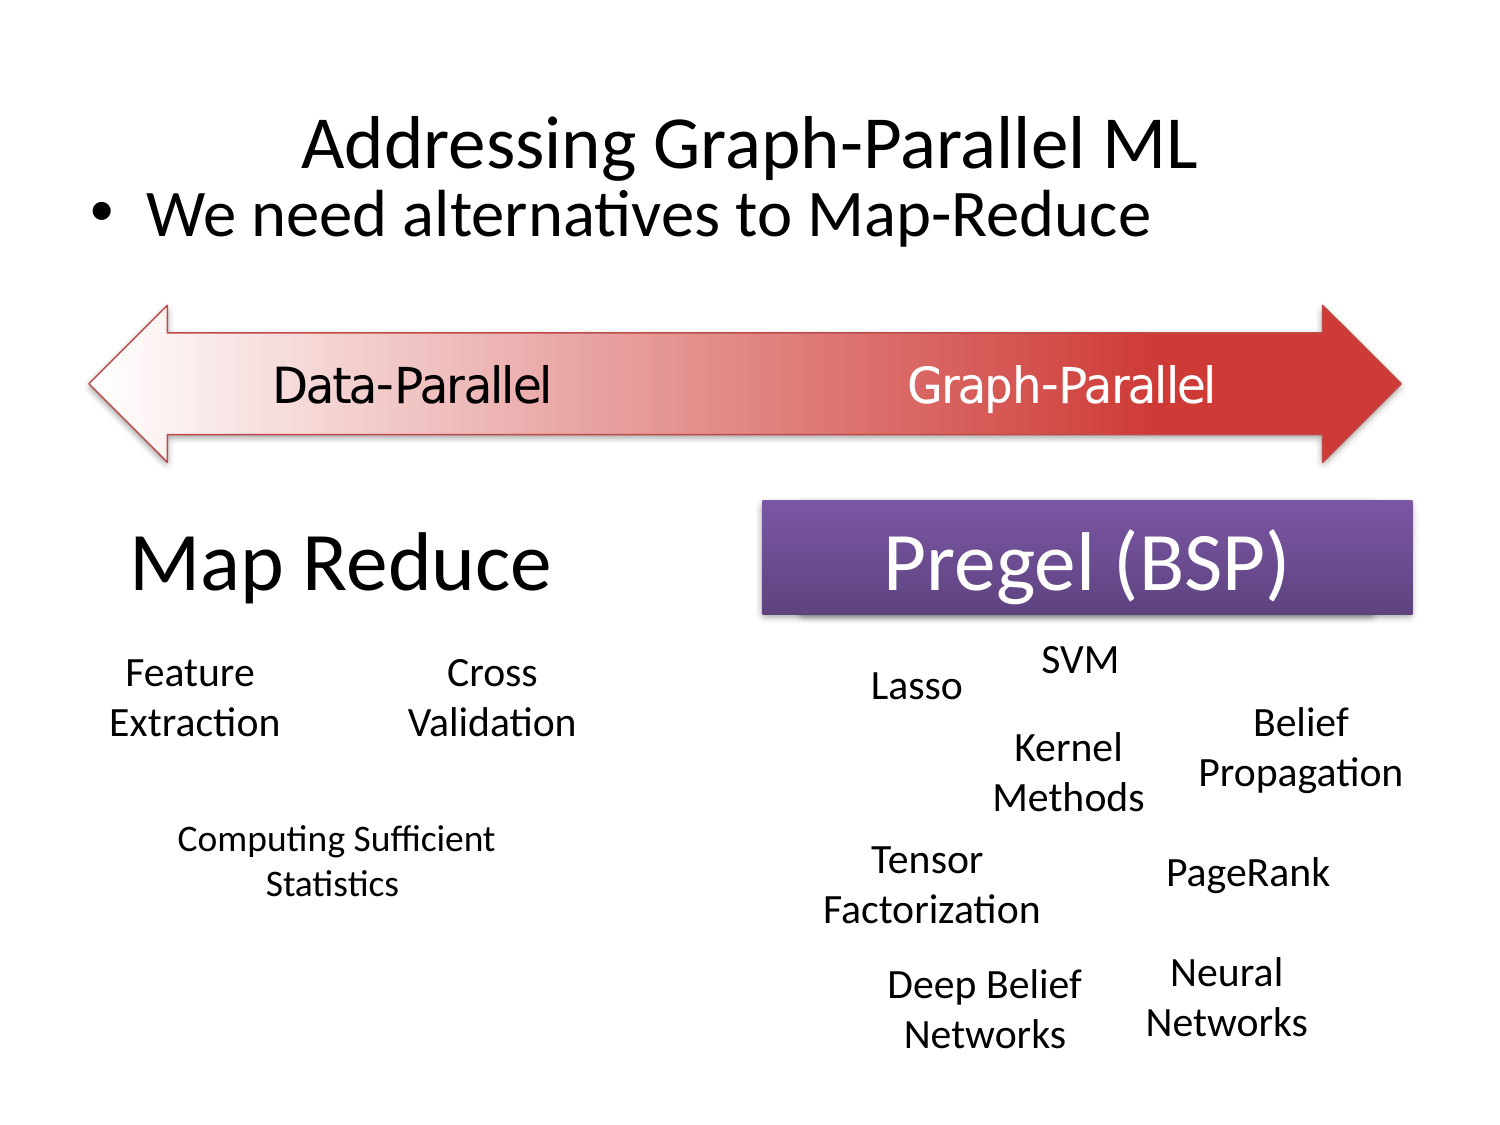

# Addressing Graph-Parallel ML
We need alternatives to Map-Reduce
Data-Parallel                       Graph-Parallel
Map Reduce
Pregel (BSP)
MPI/Pthreads
SVM
Lasso
Belief
Propagation
Kernel
Methods
Tensor
Factorization
PageRank
Neural
Networks
Deep Belief
Networks
Feature
Extraction
Cross
Validation
Computing Sufficient
Statistics